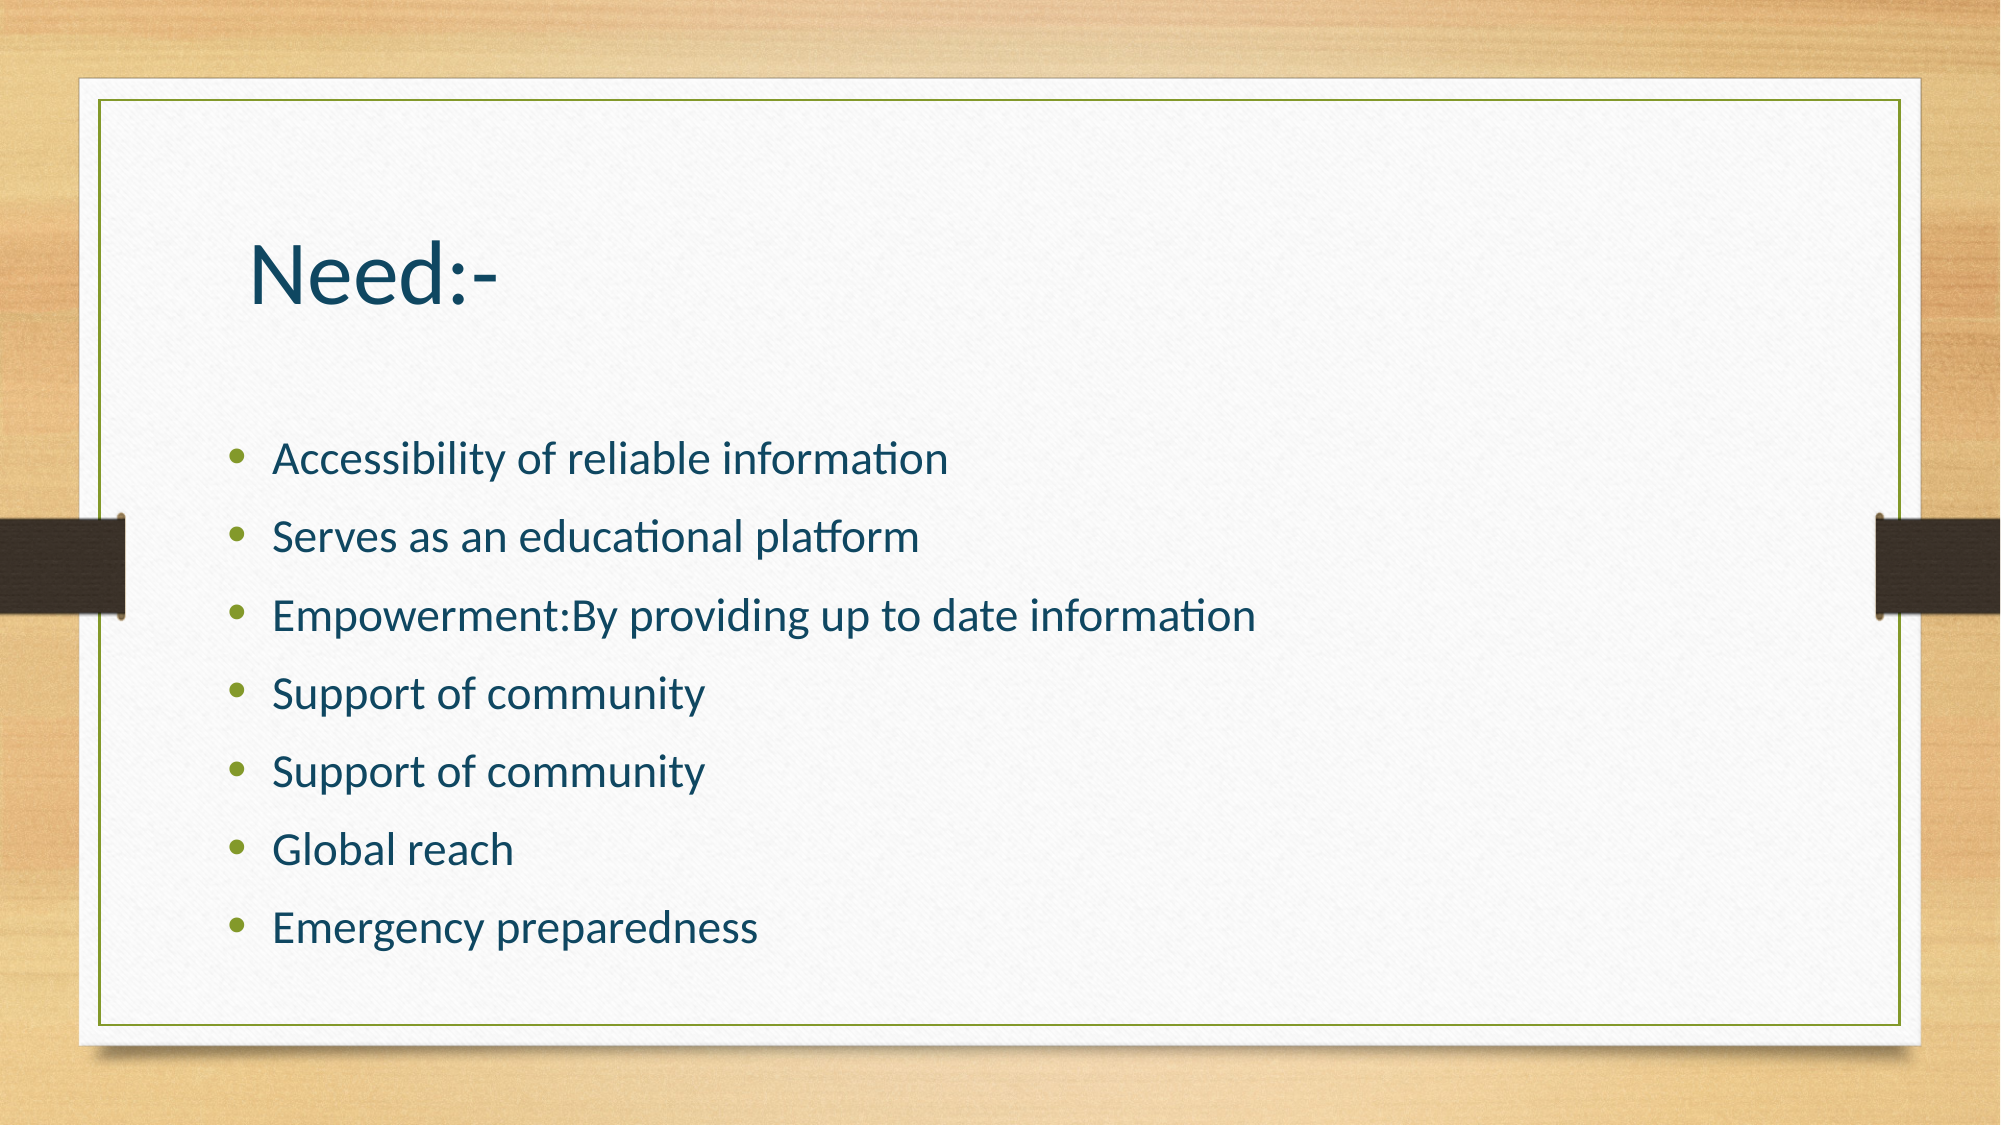

# Need:-
Accessibility of reliable information
Serves as an educational platform
Empowerment:By providing up to date information
Support of community
Support of community
Global reach
Emergency preparedness